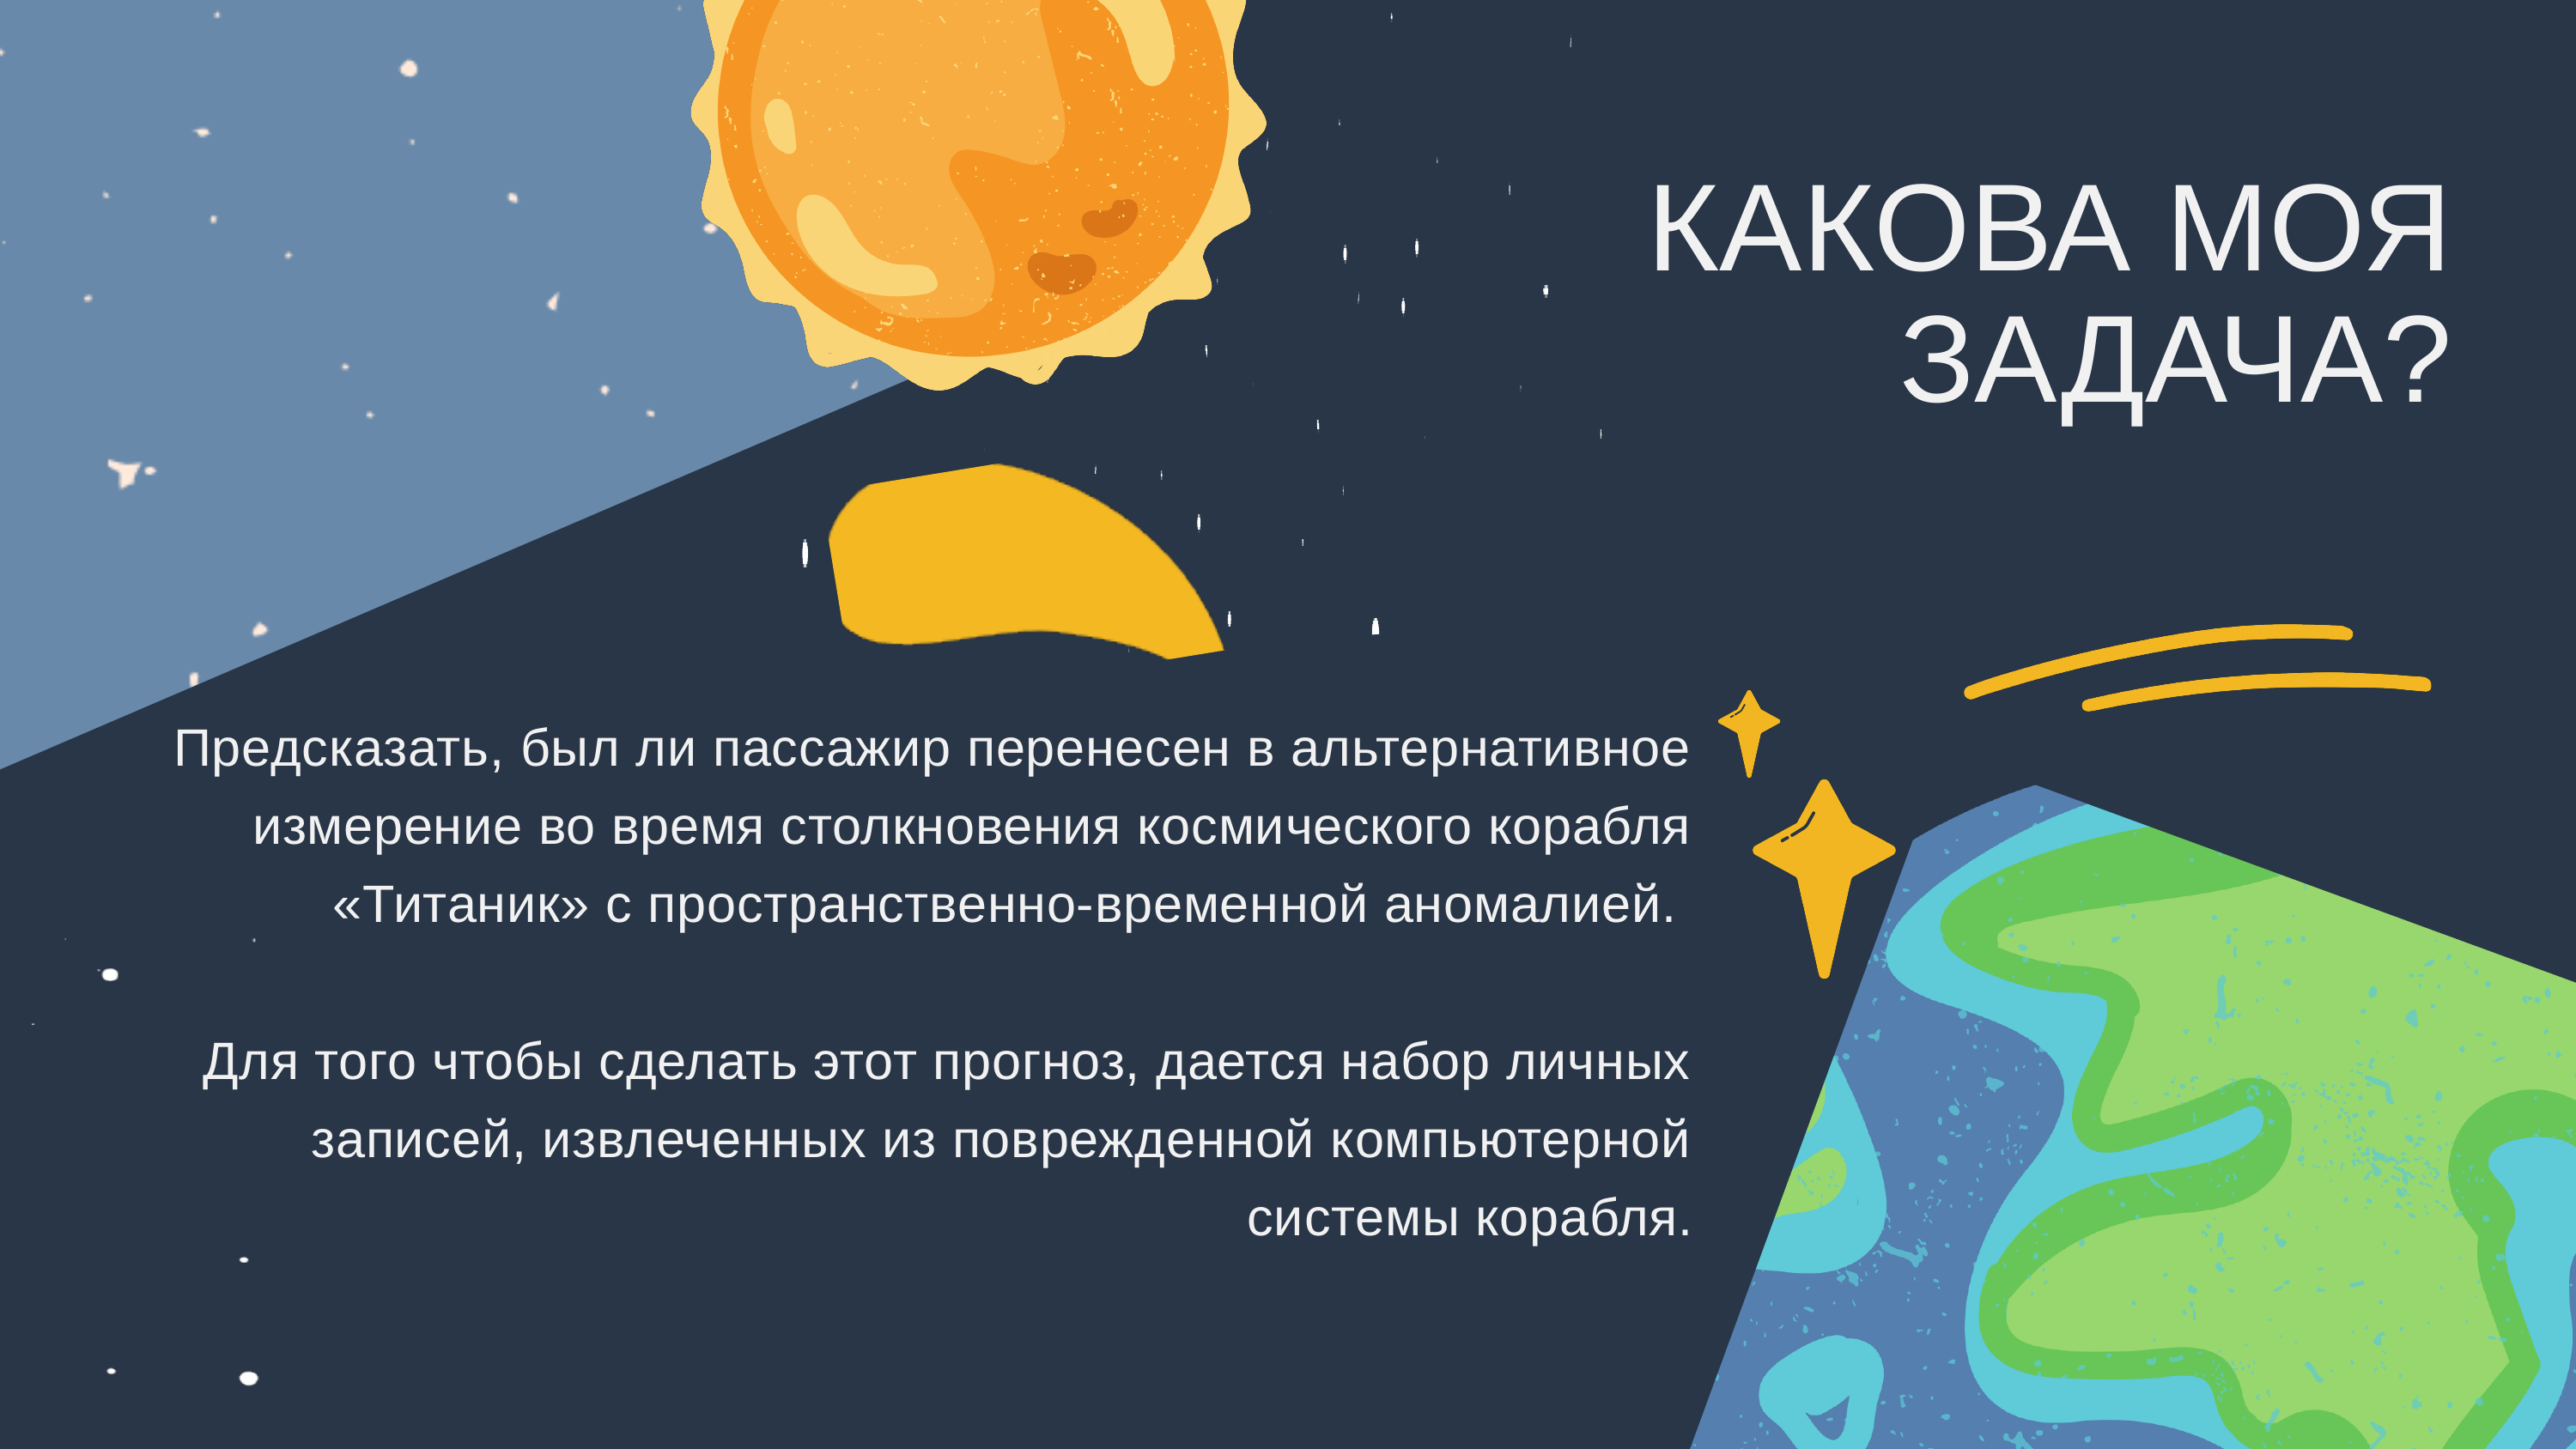

КАКОВА МОЯ ЗАДАЧА?

Предсказать, был ли пассажир перенесен в альтернативное измерение во время столкновения космического корабля «Титаник» с пространственно-временной аномалией.

Для того чтобы сделать этот прогноз, дается набор личных записей, извлеченных из поврежденной компьютерной системы корабля.